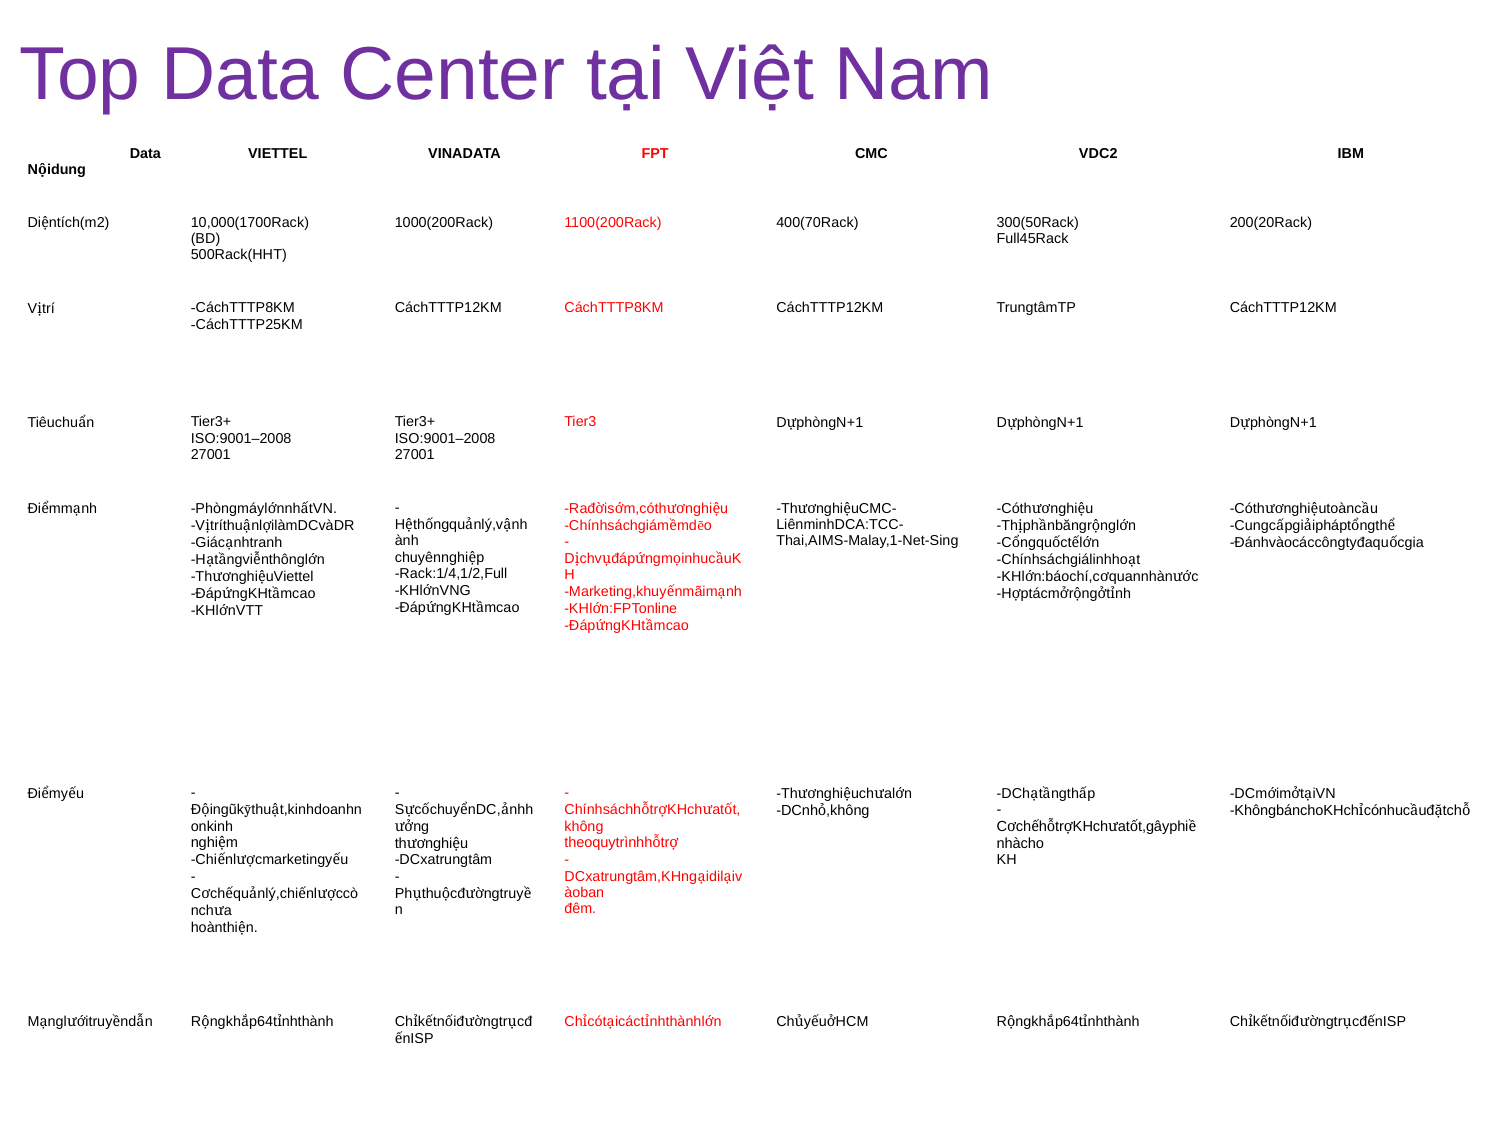

Top Data Center tại Việt Nam
| Data Nộidung | VIETTEL | VINADATA | FPT | CMC | VDC2 | IBM |
| --- | --- | --- | --- | --- | --- | --- |
| Diệntích(m2) | 10,000(1700Rack) (BD) 500Rack(HHT) | 1000(200Rack) | 1100(200Rack) | 400(70Rack) | 300(50Rack) Full45Rack | 200(20Rack) |
| Vịtrí | -CáchTTTP8KM -CáchTTTP25KM | CáchTTTP12KM | CáchTTTP8KM | CáchTTTP12KM | TrungtâmTP | CáchTTTP12KM |
| Tiêuchuẩn | Tier3+ ISO:9001–2008 27001 | Tier3+ ISO:9001–2008 27001 | Tier3 | DựphòngN+1 | DựphòngN+1 | DựphòngN+1 |
| Điểmmạnh | -PhòngmáylớnnhấtVN. -VịtríthuậnlợilàmDCvàDR -Giácạnhtranh -Hạtầngviễnthônglớn -ThươnghiệuViettel -ĐápứngKHtầmcao -KHlớnVTT | -Hệthốngquảnlý,vậnhành chuyênnghiệp -Rack:1/4,1/2,Full -KHlớnVNG -ĐápứngKHtầmcao | -Rađờisớm,cóthươnghiệu -Chínhsáchgiámềmdẽo -DịchvụđápứngmọinhucầuKH -Marketing,khuyếnmãimạnh -KHlớn:FPTonline -ĐápứngKHtầmcao | -ThươnghiệuCMC-LiênminhDCA:TCC- Thai,AIMS-Malay,1-Net-Sing | -Cóthươnghiệu -Thịphầnbăngrộnglớn -Cổngquốctếlớn -Chínhsáchgiálinhhoạt -KHlớn:báochí,cơquannhànước -Hợptácmởrộngởtỉnh | -Cóthươnghiệutoàncầu -Cungcấpgiảipháptổngthể -Đánhvàocáccôngtyđaquốcgia |
| Điểmyếu | -Độingũkỹthuật,kinhdoanhnonkinh nghiệm -Chiếnlượcmarketingyếu -Cơchếquảnlý,chiếnlượccònchưa hoànthiện. | -SựcốchuyểnDC,ảnhhưởng thươnghiệu -DCxatrungtâm -Phụthuộcđườngtruyền | -ChínhsáchhỗtrợKHchưatốt,không theoquytrìnhhỗtrợ -DCxatrungtâm,KHngạidilạivàoban đêm. | -Thươnghiệuchưalớn -DCnhỏ,không | -DChạtầngthấp -CơchếhỗtrợKHchưatốt,gâyphiềnhàcho KH | -DCmớimởtạiVN -KhôngbánchoKHchỉcónhucầuđặtchỗ |
| Mạnglướitruyềndẫn | Rộngkhắp64tỉnhthành | ChỉkếtnốiđườngtrụcđếnISP | Chỉcótạicáctỉnhthànhlớn | ChủyếuởHCM | Rộngkhắp64tỉnhthành | ChỉkếtnốiđườngtrụcđếnISP |